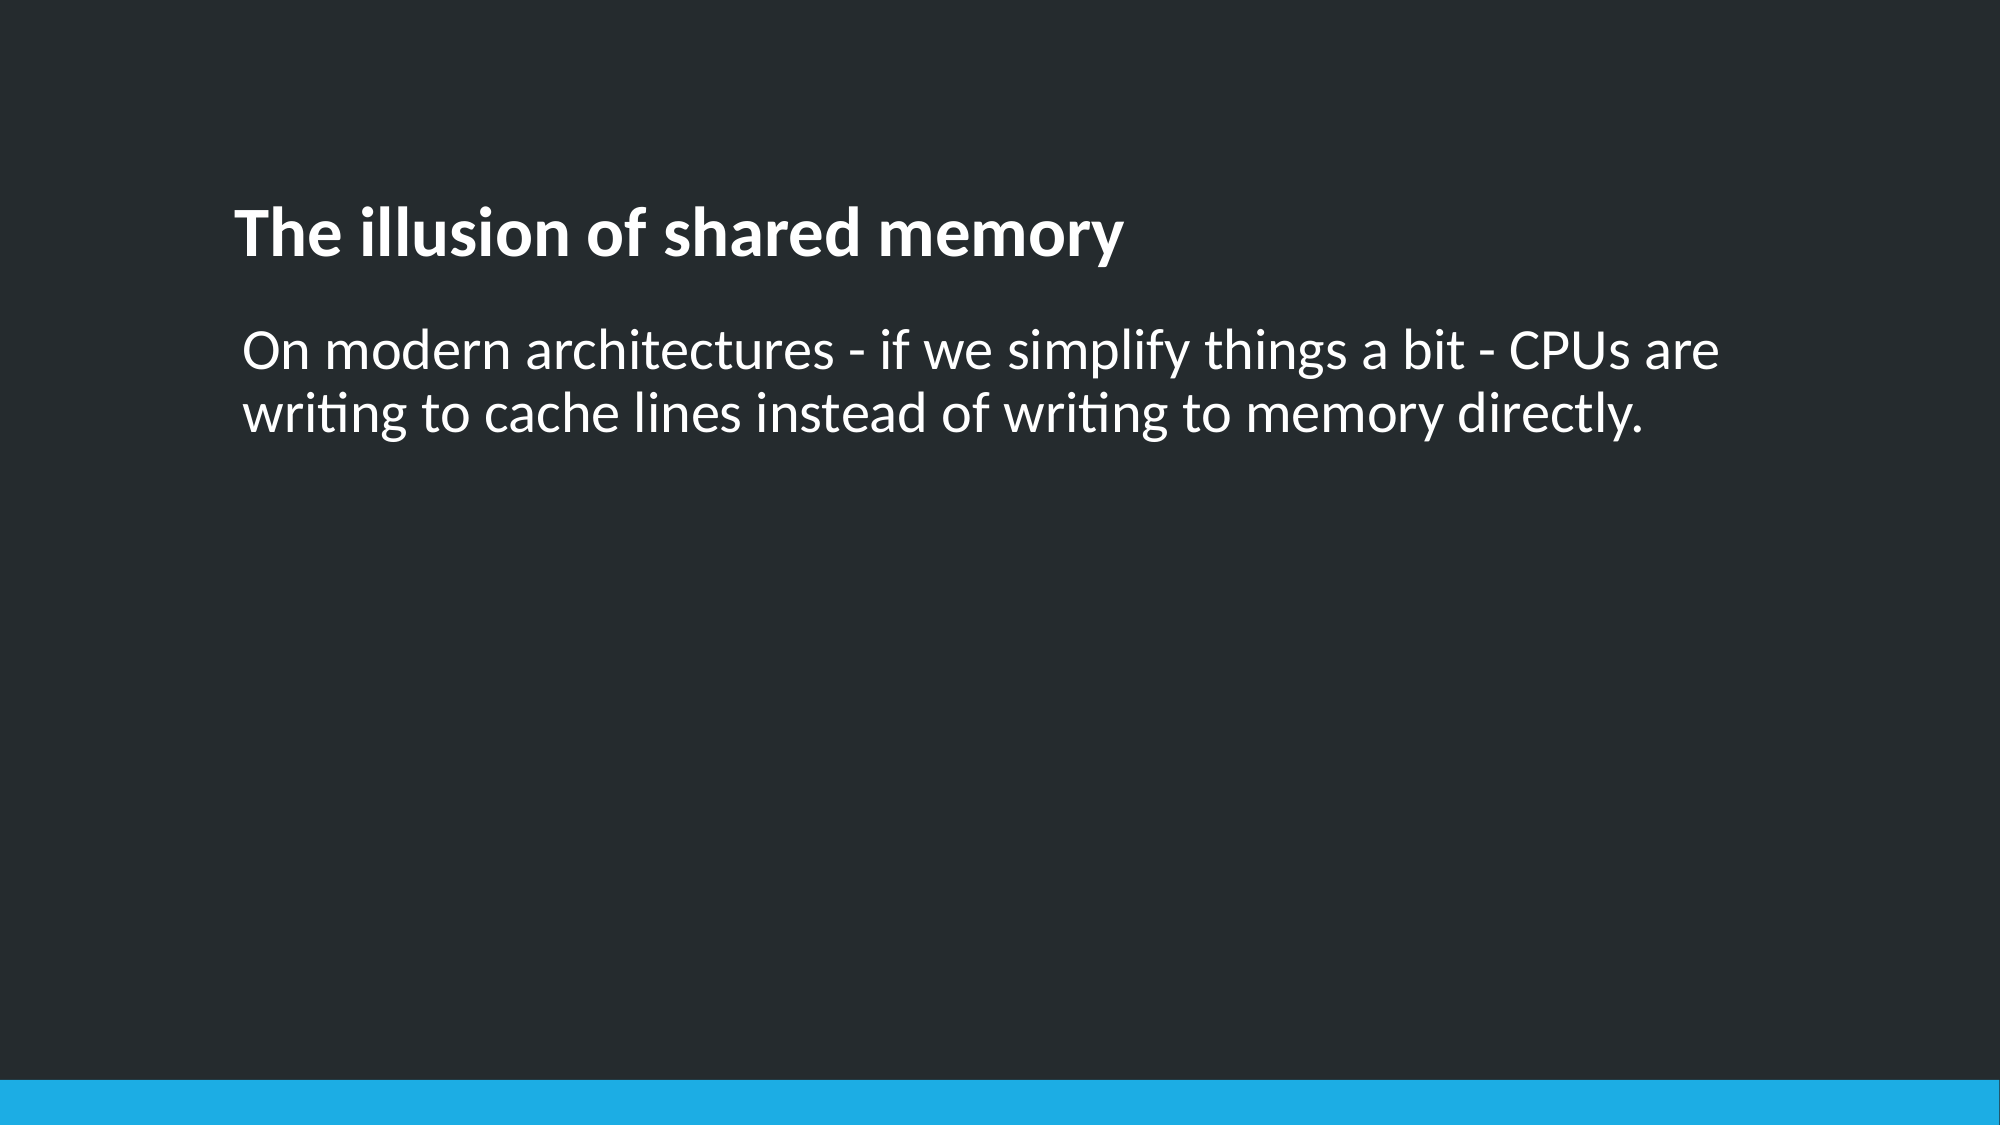

# The illusion of shared memory
On modern architectures - if we simplify things a bit - CPUs are writing to cache lines instead of writing to memory directly.